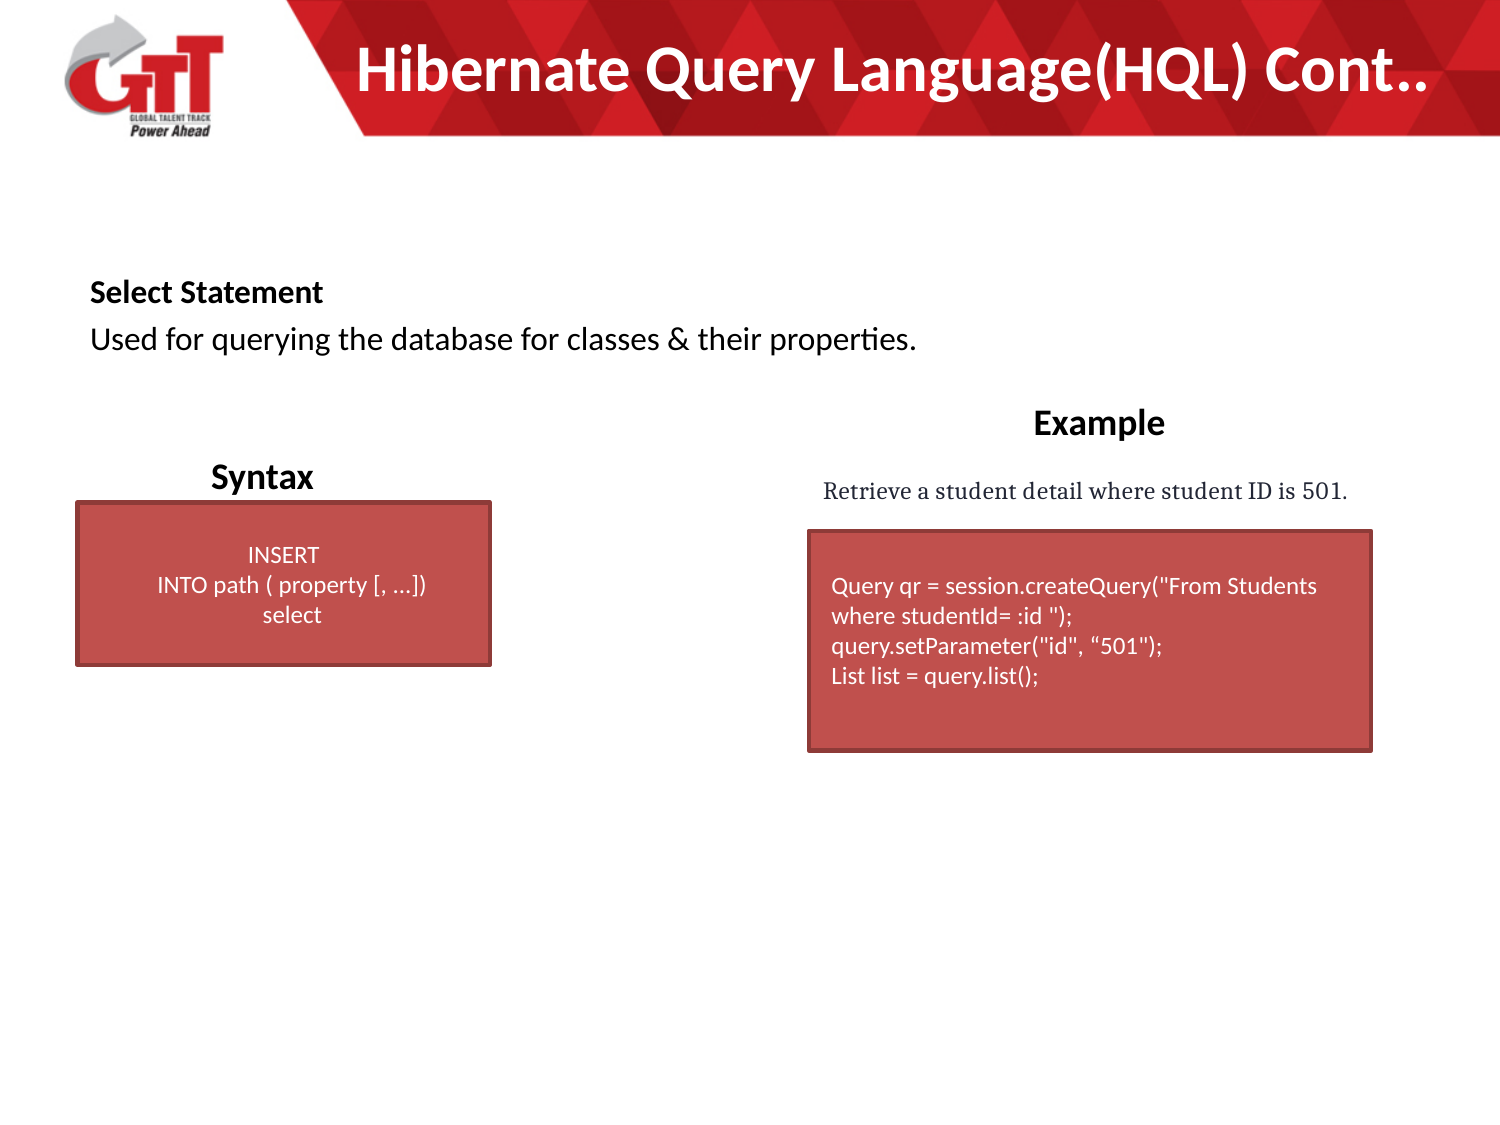

# Hibernate Query Language(HQL) Cont..
Select Statement
Used for querying the database for classes & their properties.
Example
Syntax
Retrieve a student detail where student ID is 501.
INSERT
   INTO path ( property [, ...])
   select

Query qr = session.createQuery("From Students where studentId= :id ");
query.setParameter("id", “501");
List list = query.list();